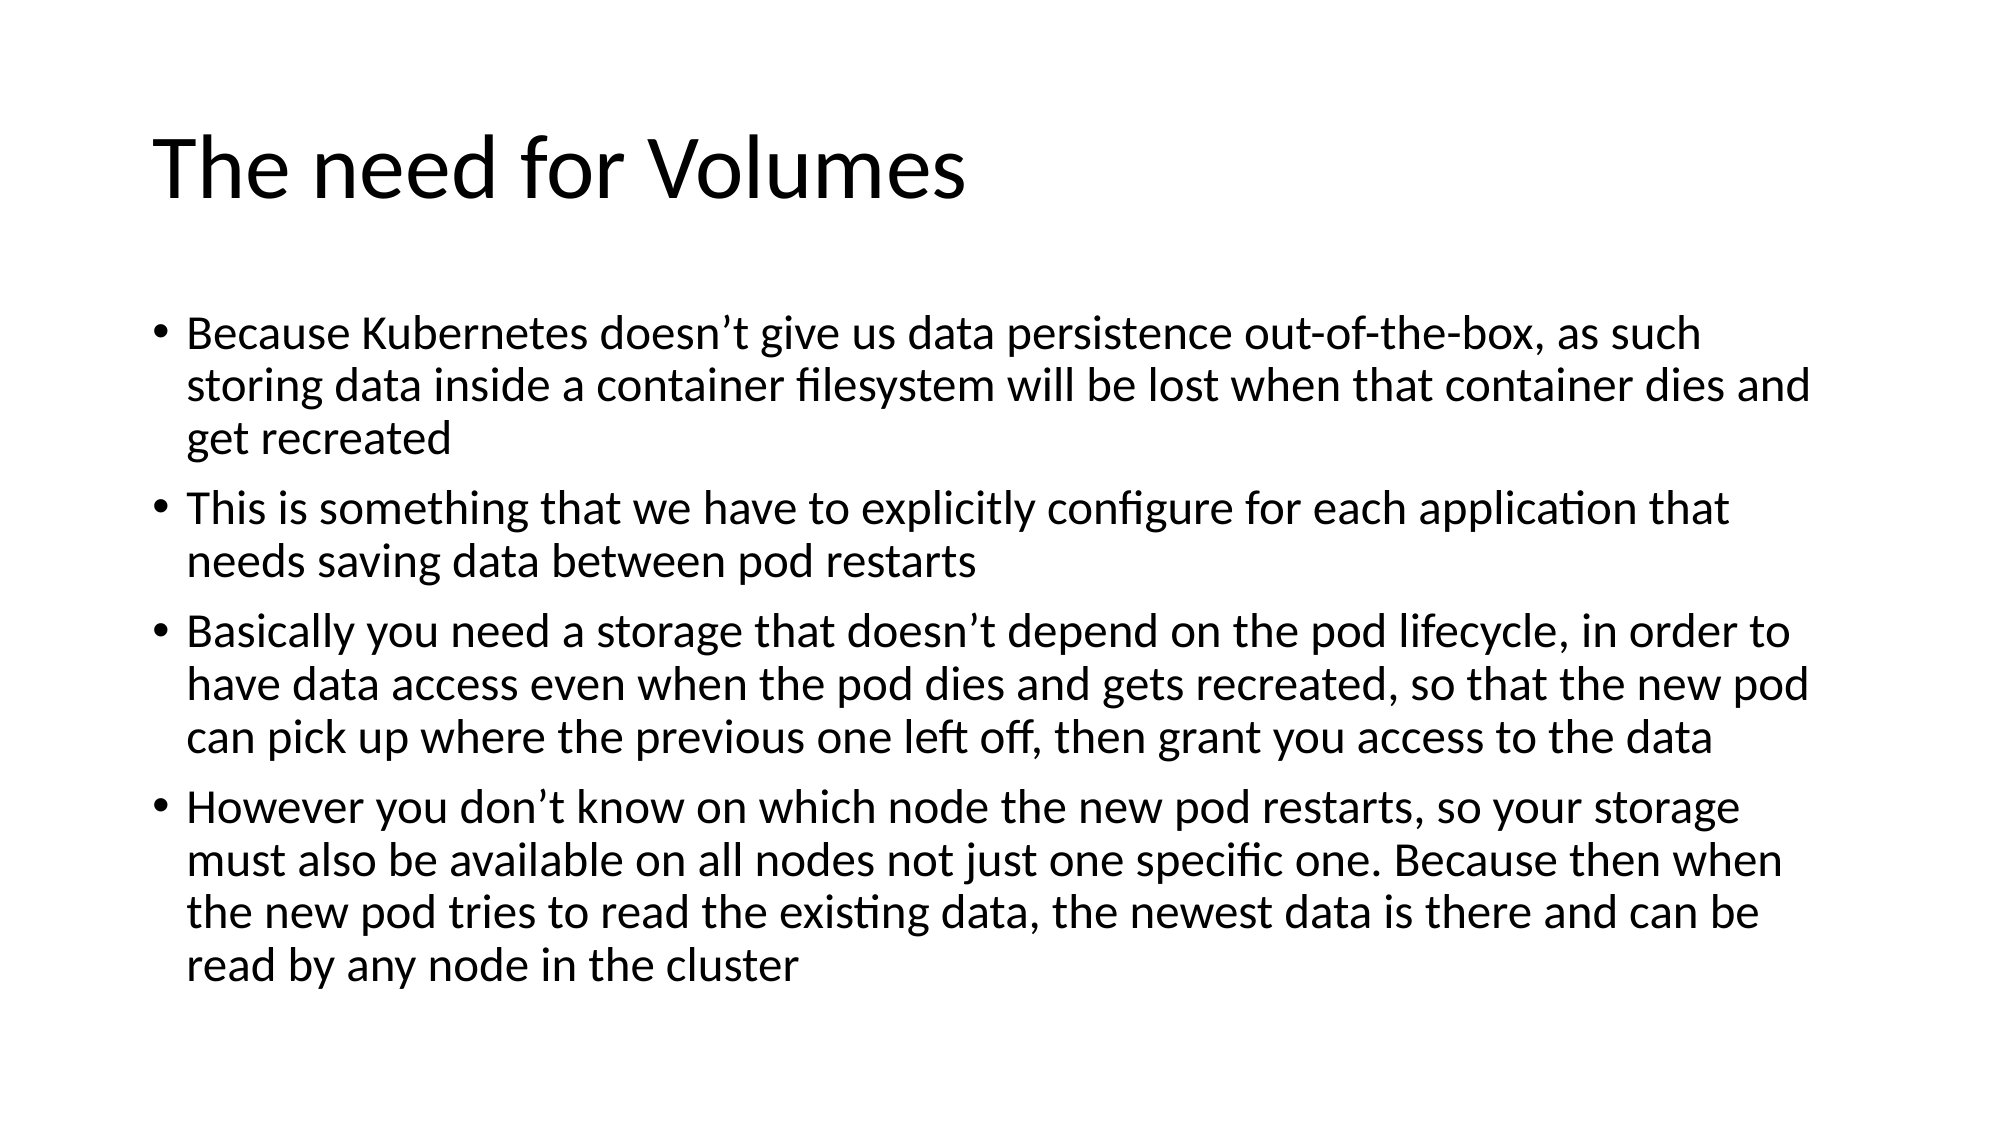

# The need for Volumes
Because Kubernetes doesn’t give us data persistence out-of-the-box, as such storing data inside a container filesystem will be lost when that container dies and get recreated
This is something that we have to explicitly configure for each application that needs saving data between pod restarts
Basically you need a storage that doesn’t depend on the pod lifecycle, in order to have data access even when the pod dies and gets recreated, so that the new pod can pick up where the previous one left off, then grant you access to the data
However you don’t know on which node the new pod restarts, so your storage must also be available on all nodes not just one specific one. Because then when the new pod tries to read the existing data, the newest data is there and can be read by any node in the cluster